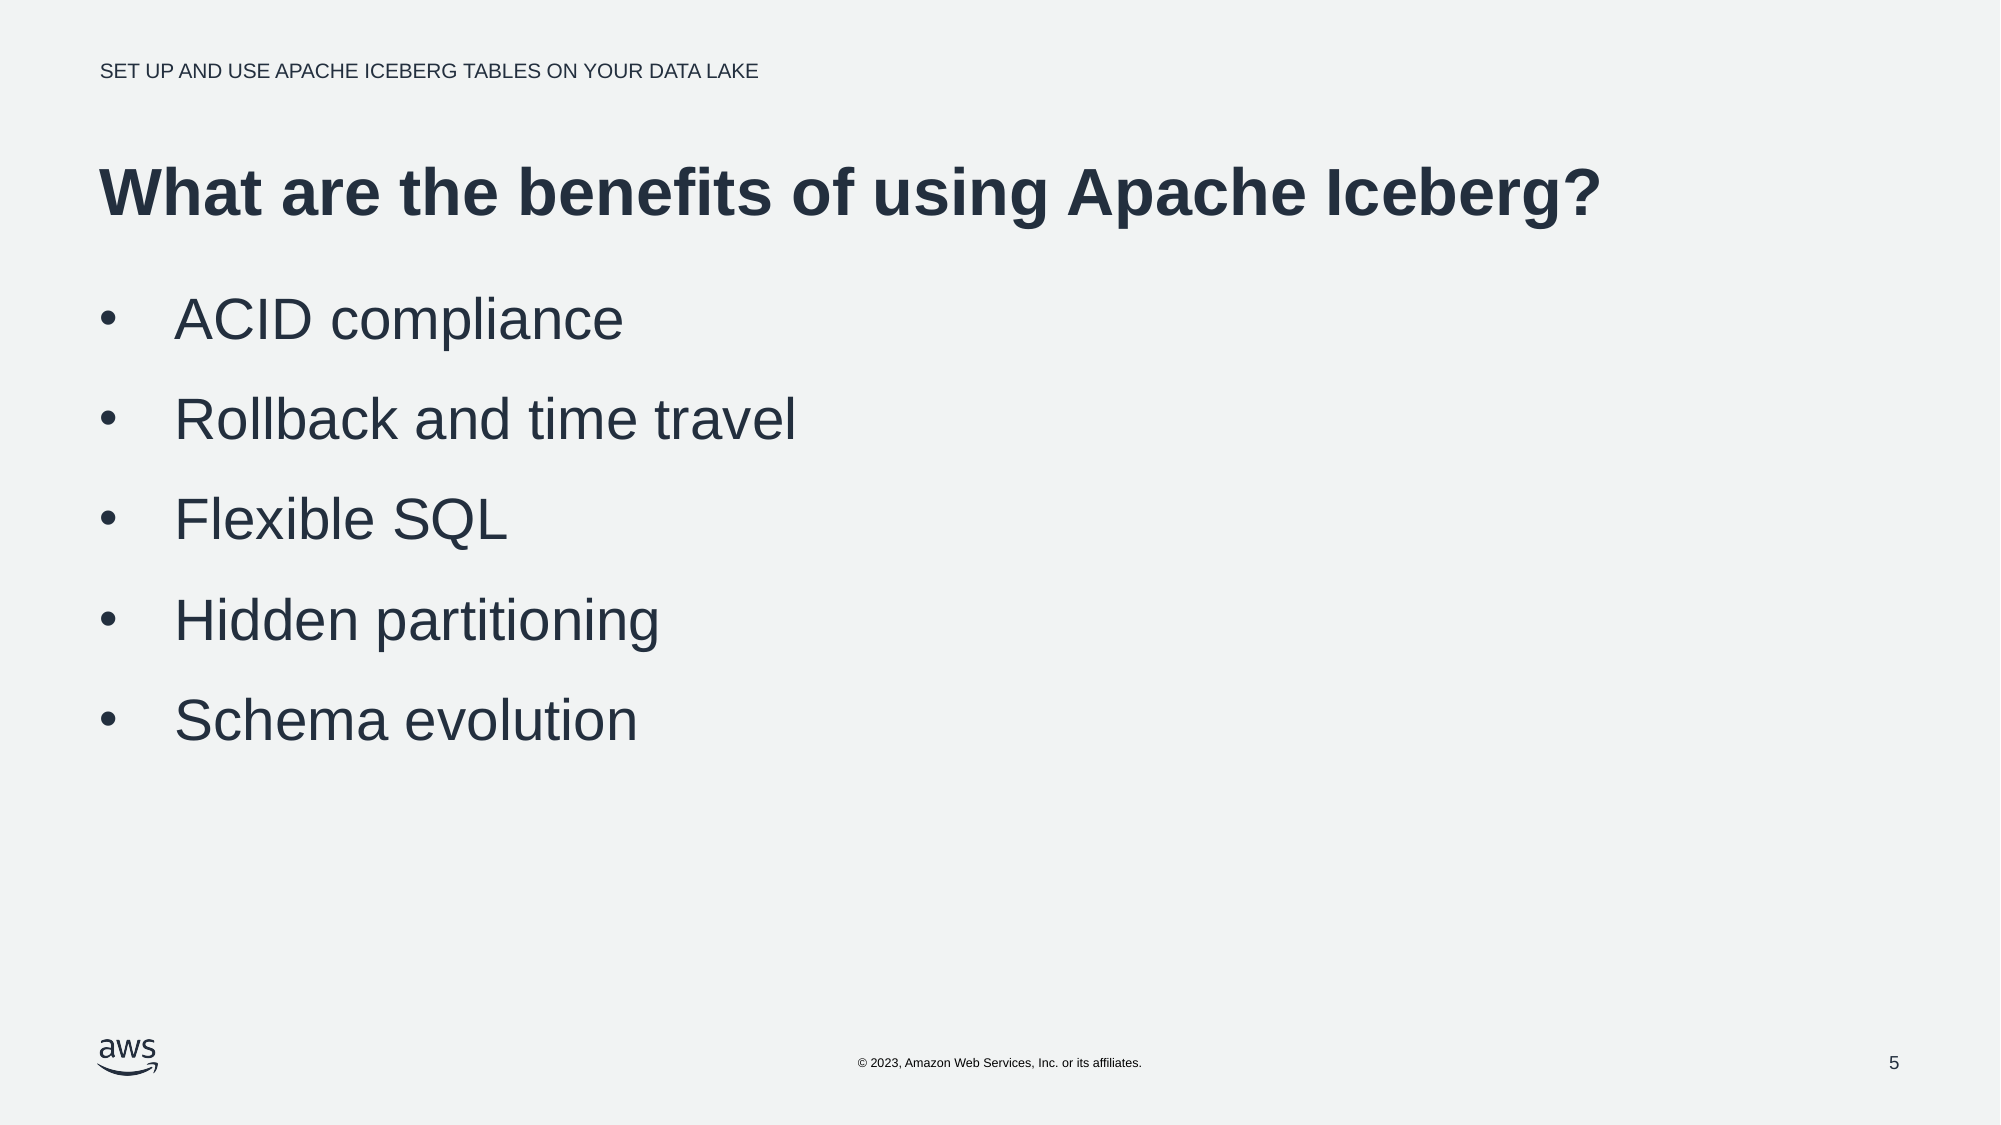

# What are the benefits of using Apache Iceberg?
ACID compliance
Rollback and time travel
Flexible SQL
Hidden partitioning
Schema evolution
5